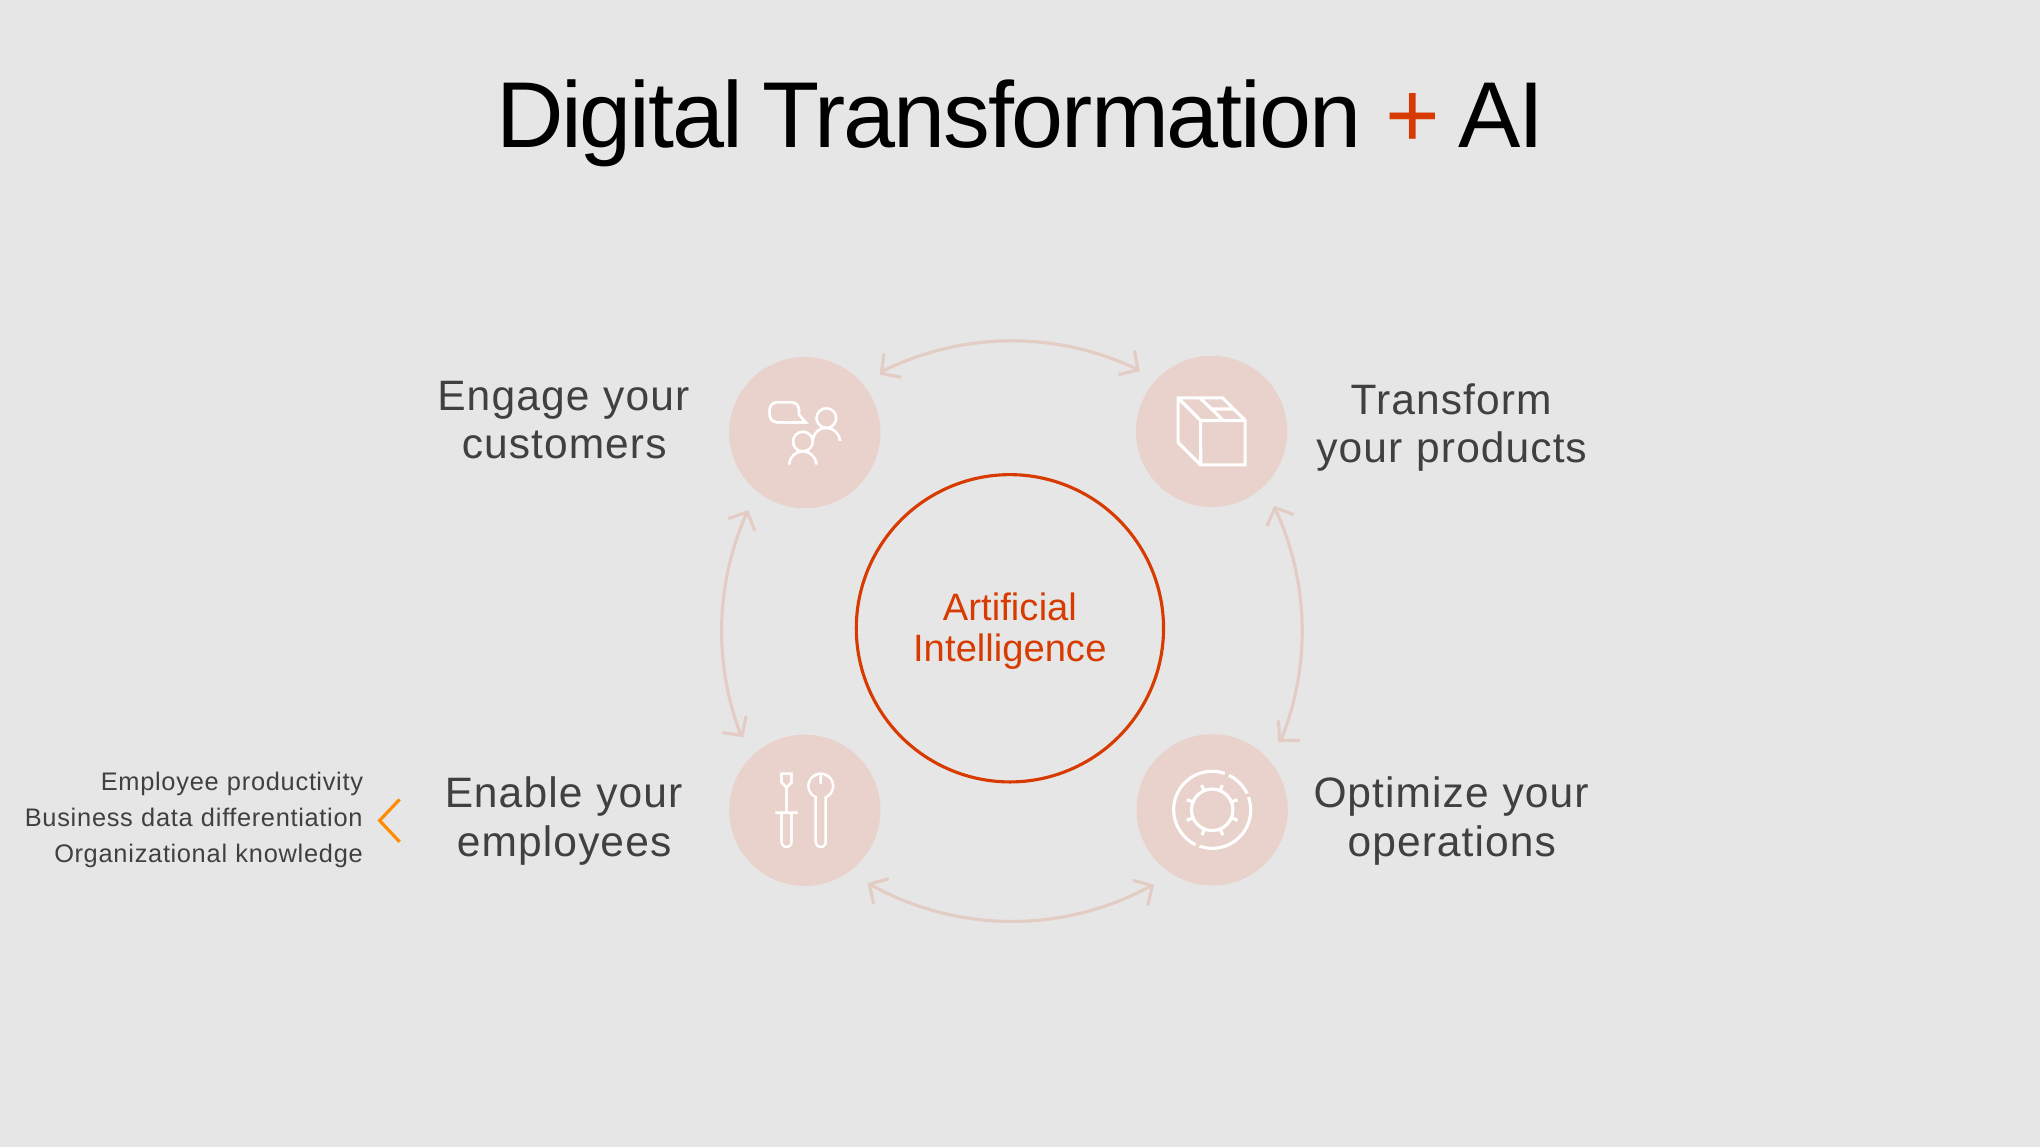

# Digital Transformation + AI

Engage your customers
Transform your products

Artificial Intelligence

Enable your employees
Optimize your operations
Employee productivity
Business data differentiation
Organizational knowledge